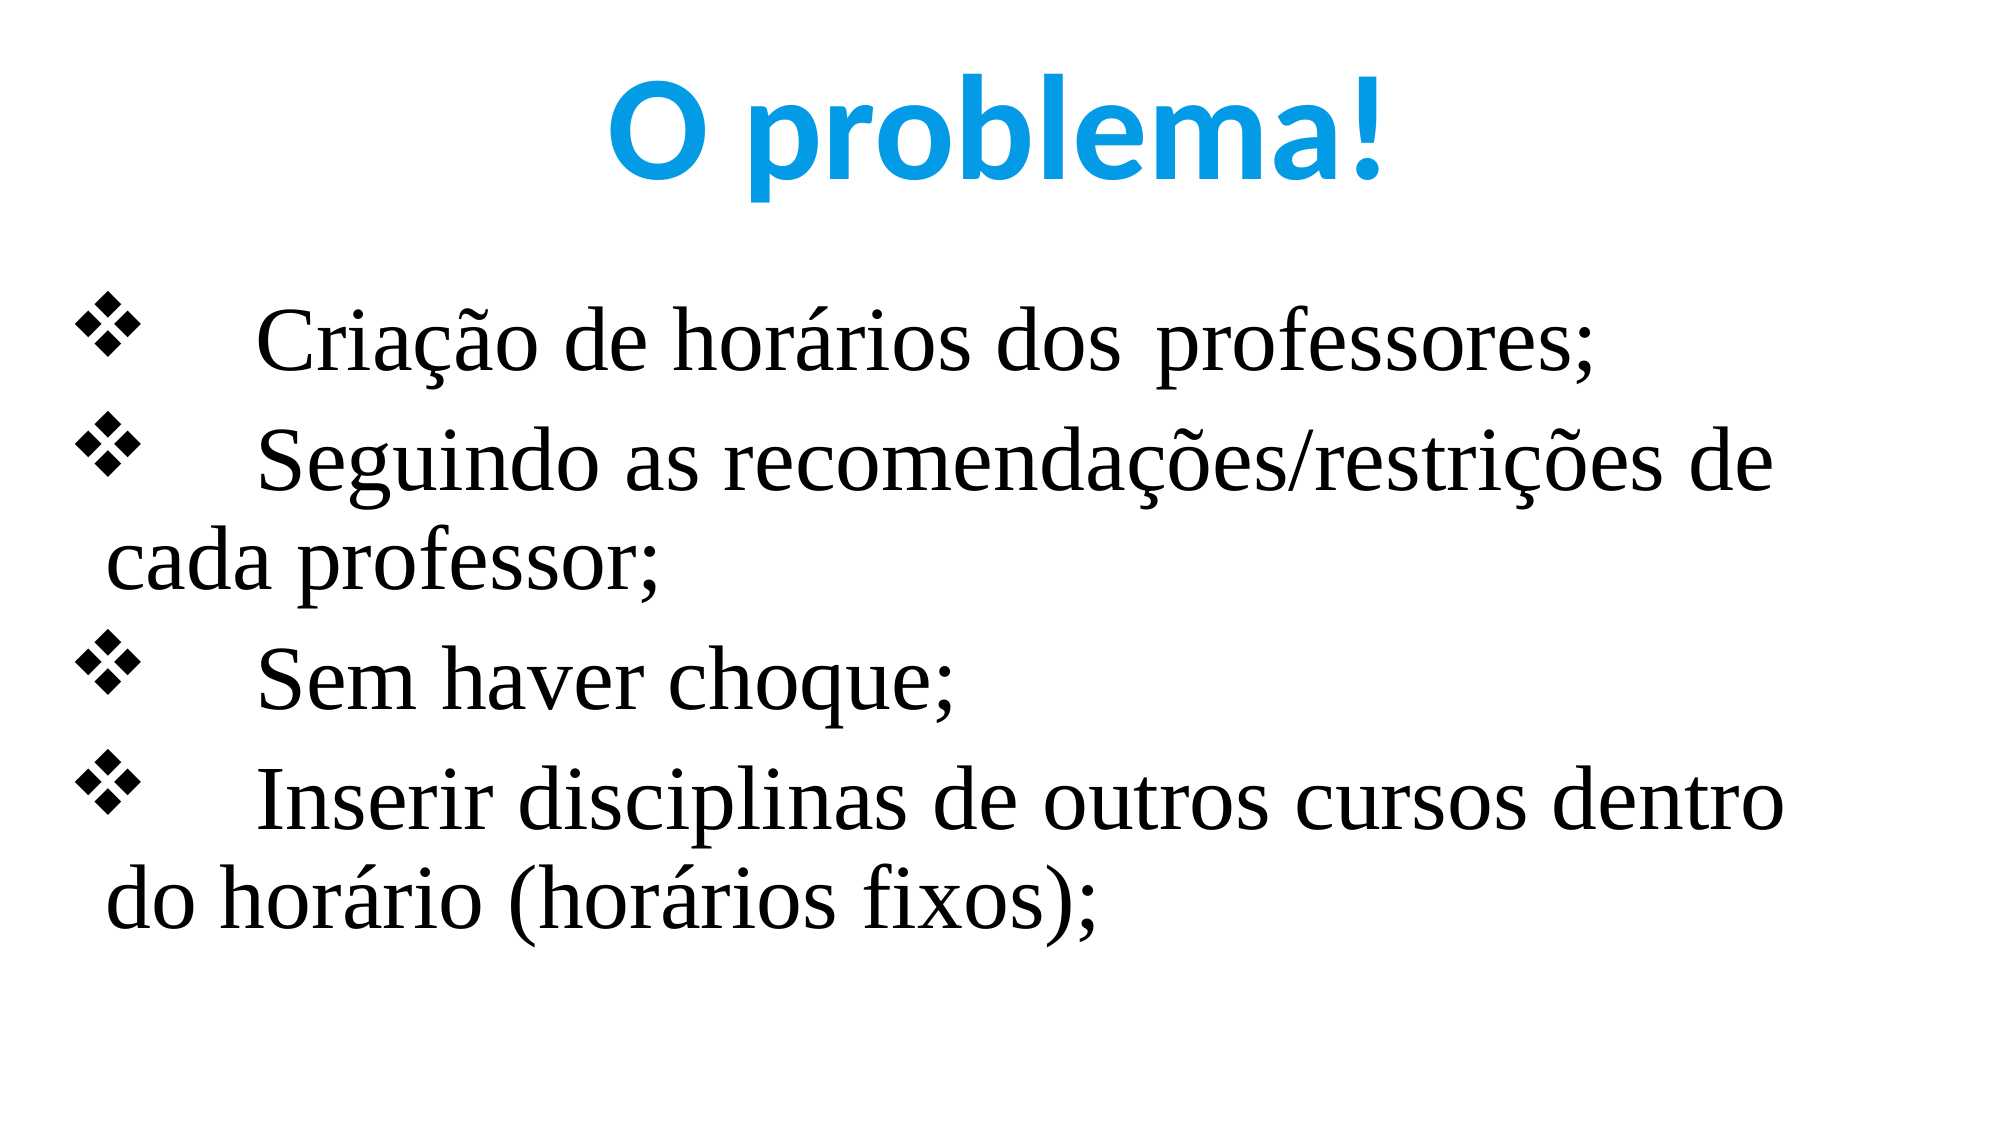

# O problema!
 	Criação de horários dos 	professores;
 	Seguindo as recomendações/restrições de 	cada professor;
 	Sem haver choque;
 	Inserir disciplinas de outros cursos dentro 	do horário (horários fixos);